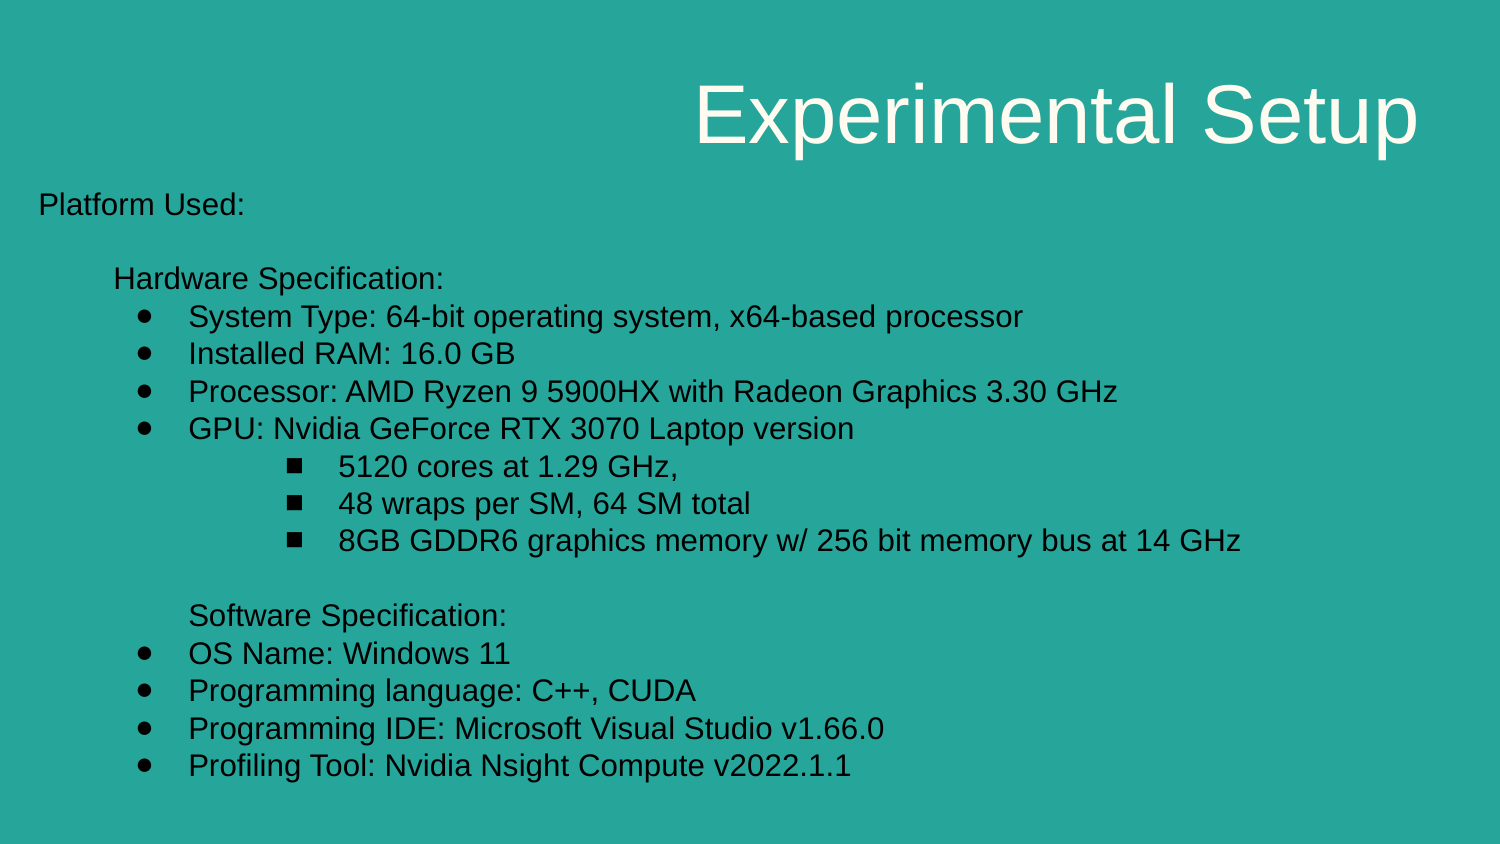

# Experimental Setup
Platform Used:

Hardware Specification:
System Type: 64-bit operating system, x64-based processor
Installed RAM: 16.0 GB
Processor: AMD Ryzen 9 5900HX with Radeon Graphics 3.30 GHz
GPU: Nvidia GeForce RTX 3070 Laptop version
5120 cores at 1.29 GHz,
48 wraps per SM, 64 SM total
8GB GDDR6 graphics memory w/ 256 bit memory bus at 14 GHz

	Software Specification:
OS Name: Windows 11
Programming language: C++, CUDA
Programming IDE: Microsoft Visual Studio v1.66.0
Profiling Tool: Nvidia Nsight Compute v2022.1.1